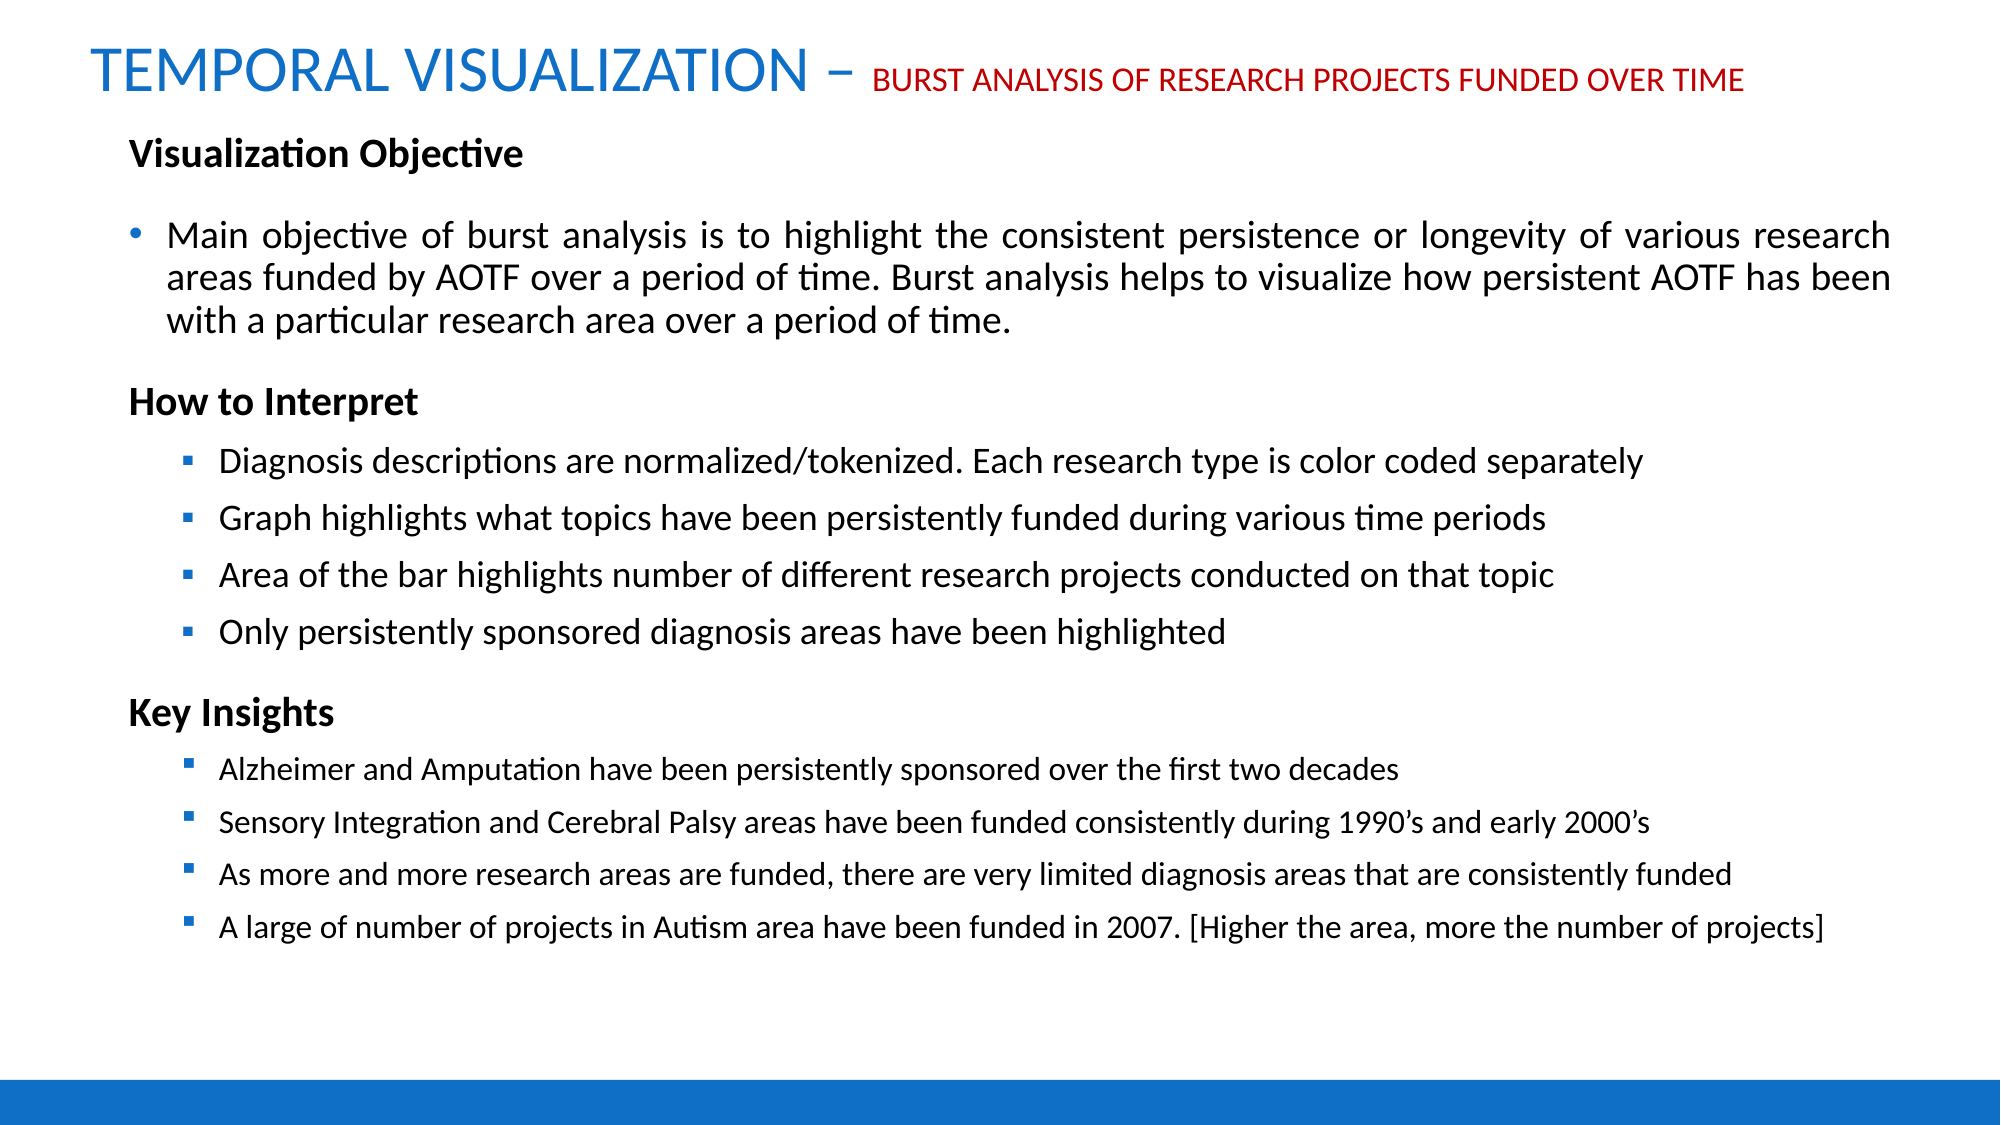

# Temporal Visualization – Burst analysis of research projects funded over time
Visualization Objective
Main objective of burst analysis is to highlight the consistent persistence or longevity of various research areas funded by AOTF over a period of time. Burst analysis helps to visualize how persistent AOTF has been with a particular research area over a period of time.
How to Interpret
Diagnosis descriptions are normalized/tokenized. Each research type is color coded separately
Graph highlights what topics have been persistently funded during various time periods
Area of the bar highlights number of different research projects conducted on that topic
Only persistently sponsored diagnosis areas have been highlighted
Key Insights
Alzheimer and Amputation have been persistently sponsored over the first two decades
Sensory Integration and Cerebral Palsy areas have been funded consistently during 1990’s and early 2000’s
As more and more research areas are funded, there are very limited diagnosis areas that are consistently funded
A large of number of projects in Autism area have been funded in 2007. [Higher the area, more the number of projects]